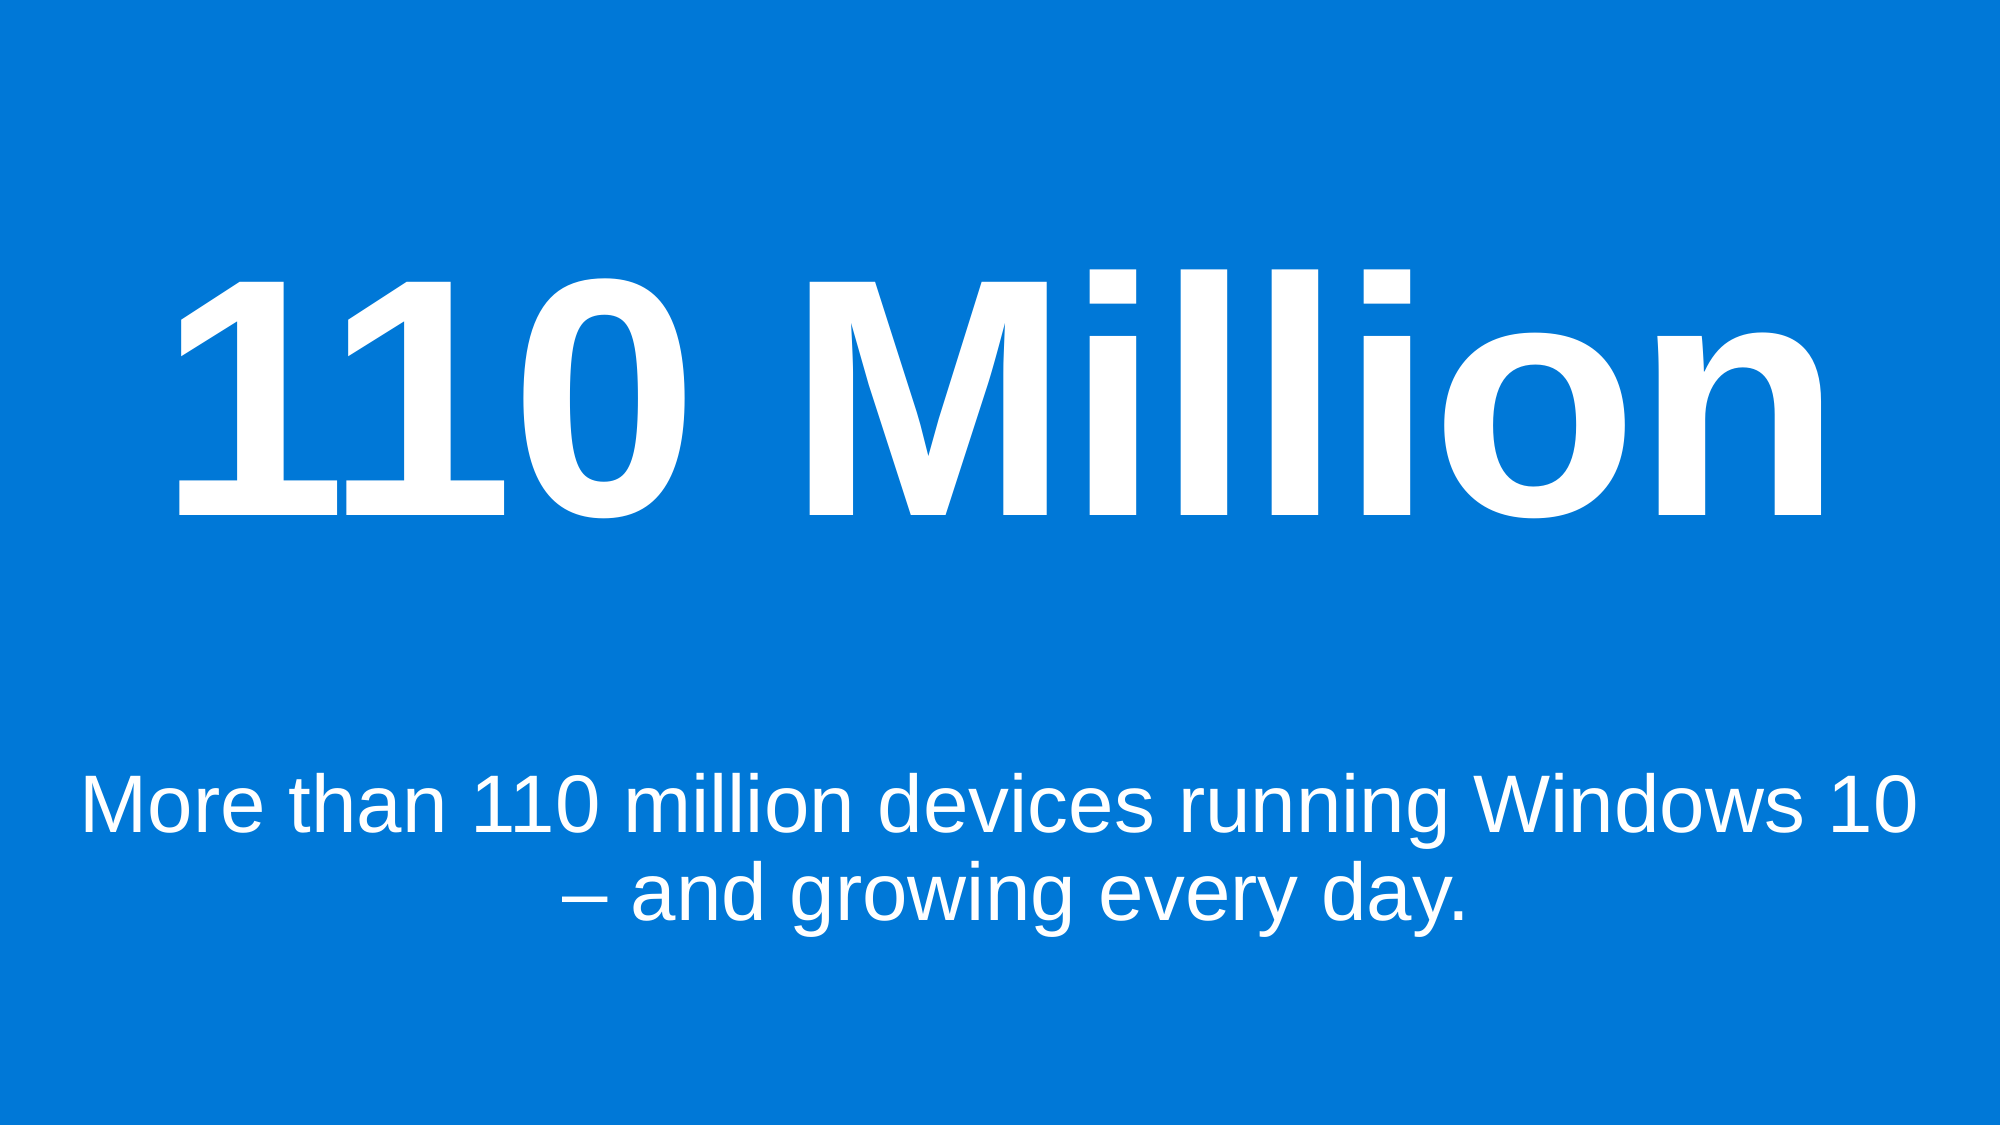

# 110 Million
More than 110 million devices running Windows 10 – and growing every day.